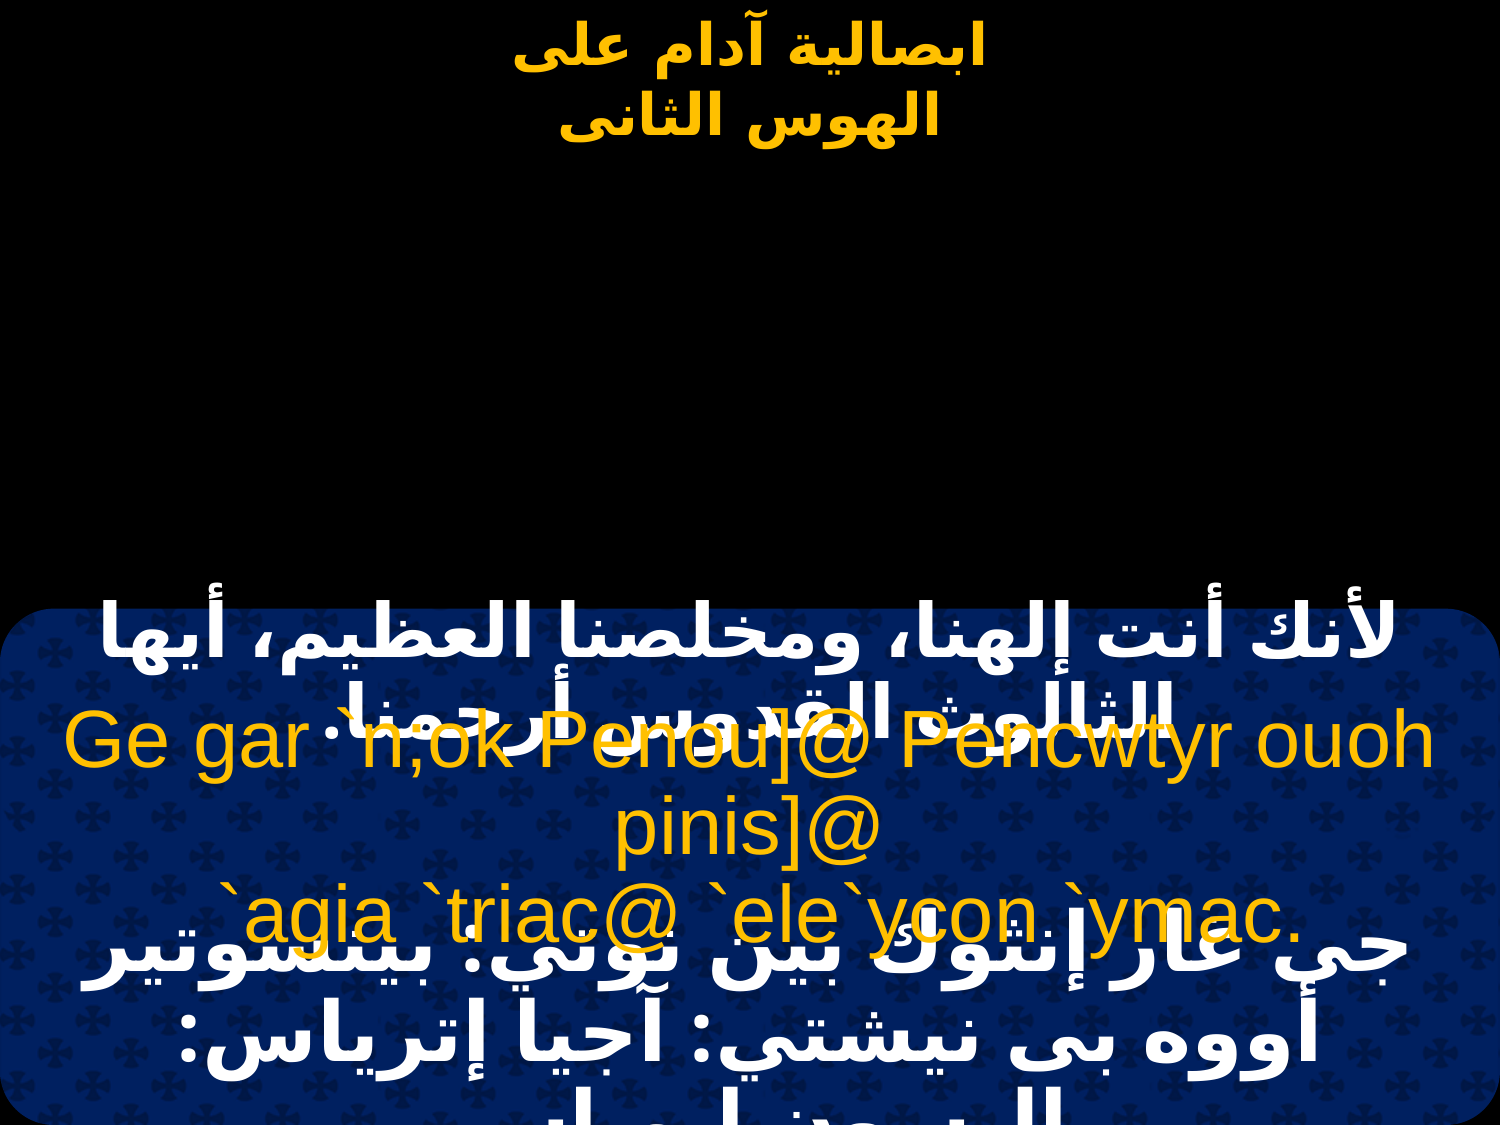

#
لأنك أنت إلهنا، ومخلصنا العظيم، أيها الثالوث القدوس أرحمنا.
Ge gar `n;ok Penou]@ Pencwtyr ouoh pinis]@
 `agia `triac@ `ele`ycon `ymac.
جى غار إنثوك بين نوتي: بينسوتير أووه بى نيشتي: آجيا إترياس: إليسون إيمـاس.